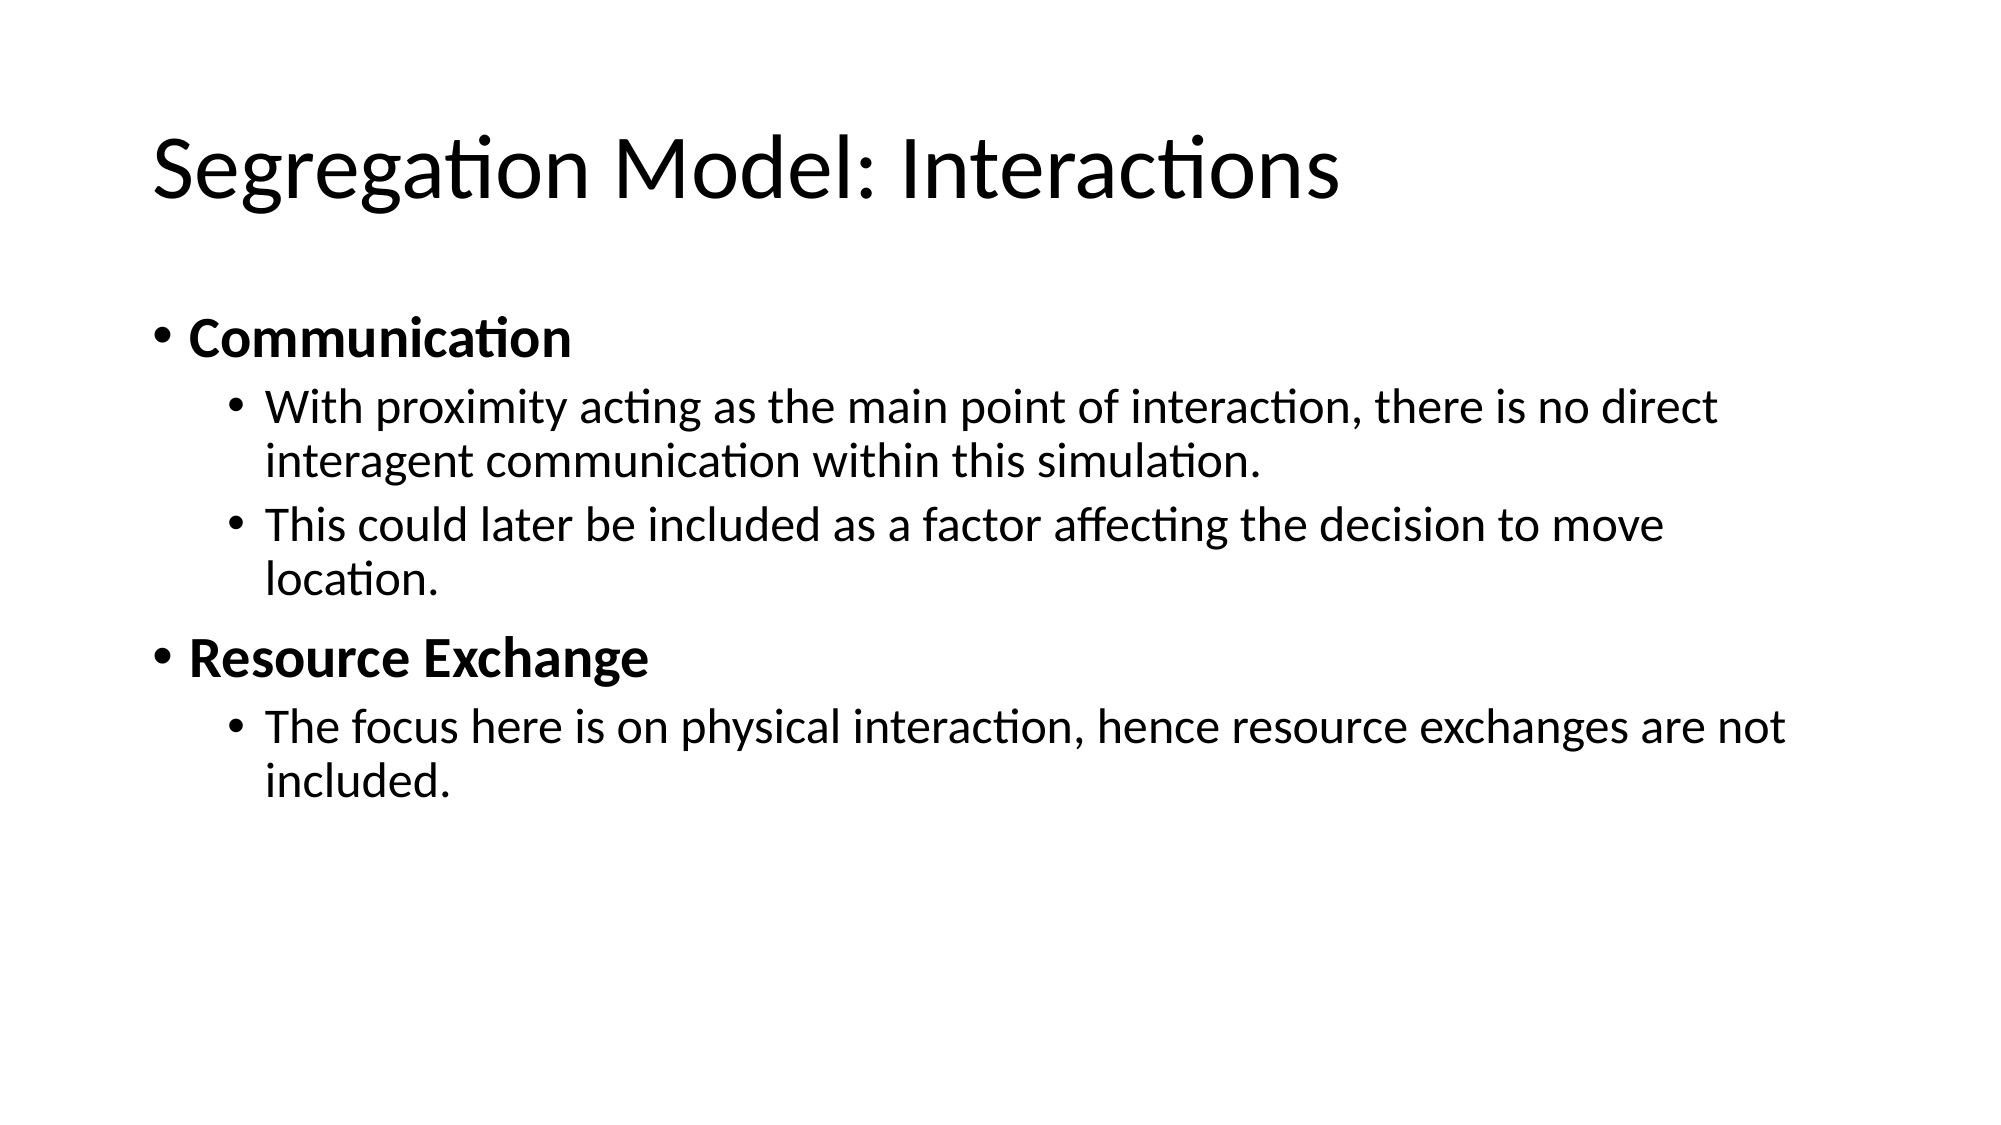

# Segregation Model: Interactions
Communication
With proximity acting as the main point of interaction, there is no direct interagent communication within this simulation.
This could later be included as a factor affecting the decision to move location.
Resource Exchange
The focus here is on physical interaction, hence resource exchanges are not included.